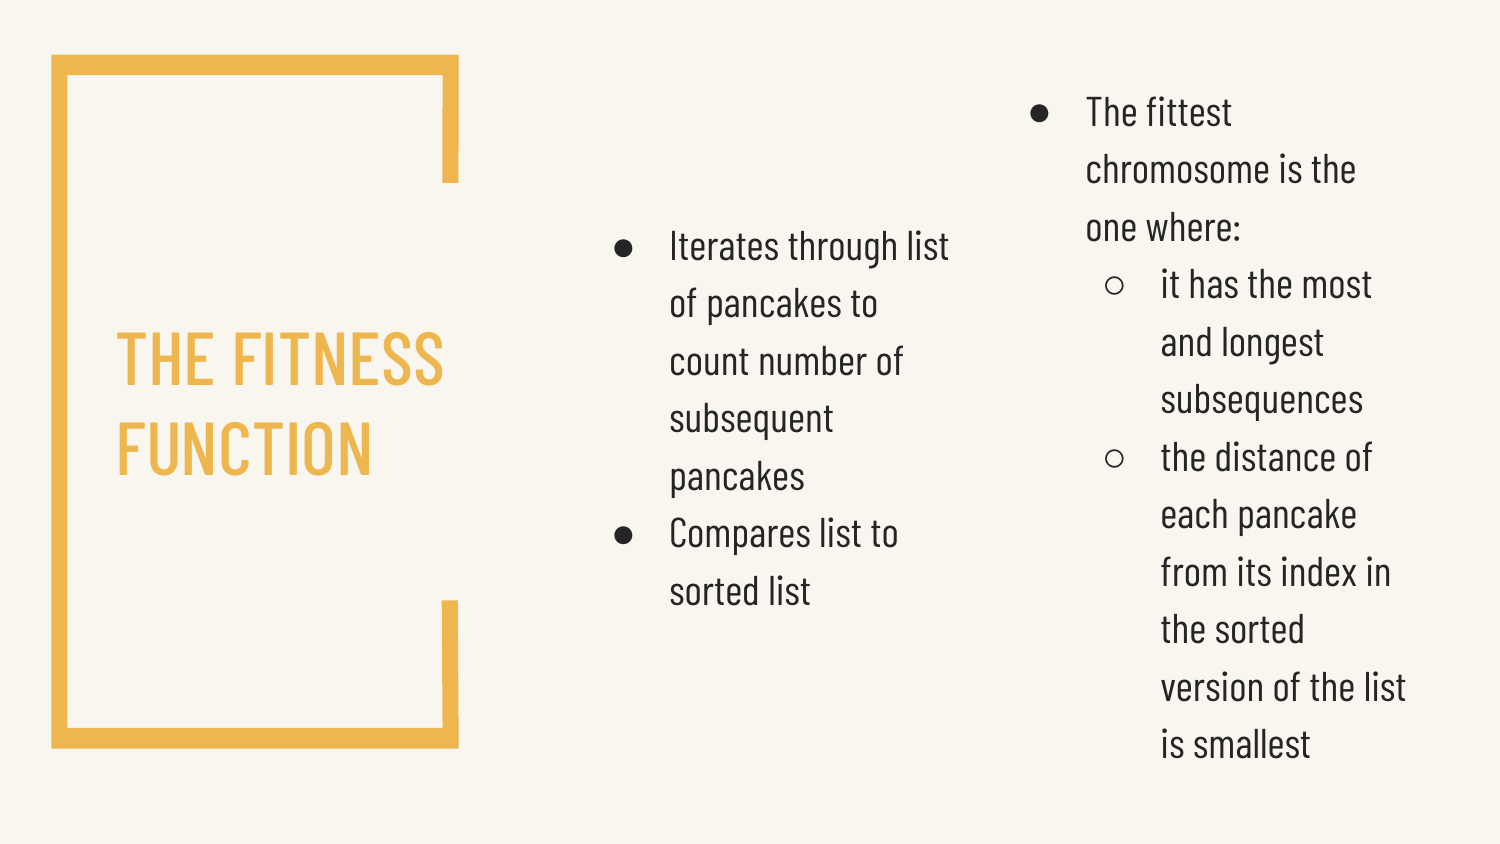

Iterates through list of pancakes to count number of subsequent pancakes
Compares list to sorted list
The fittest chromosome is the one where:
it has the most and longest subsequences
the distance of each pancake from its index in the sorted version of the list is smallest
# THE FITNESS
FUNCTION